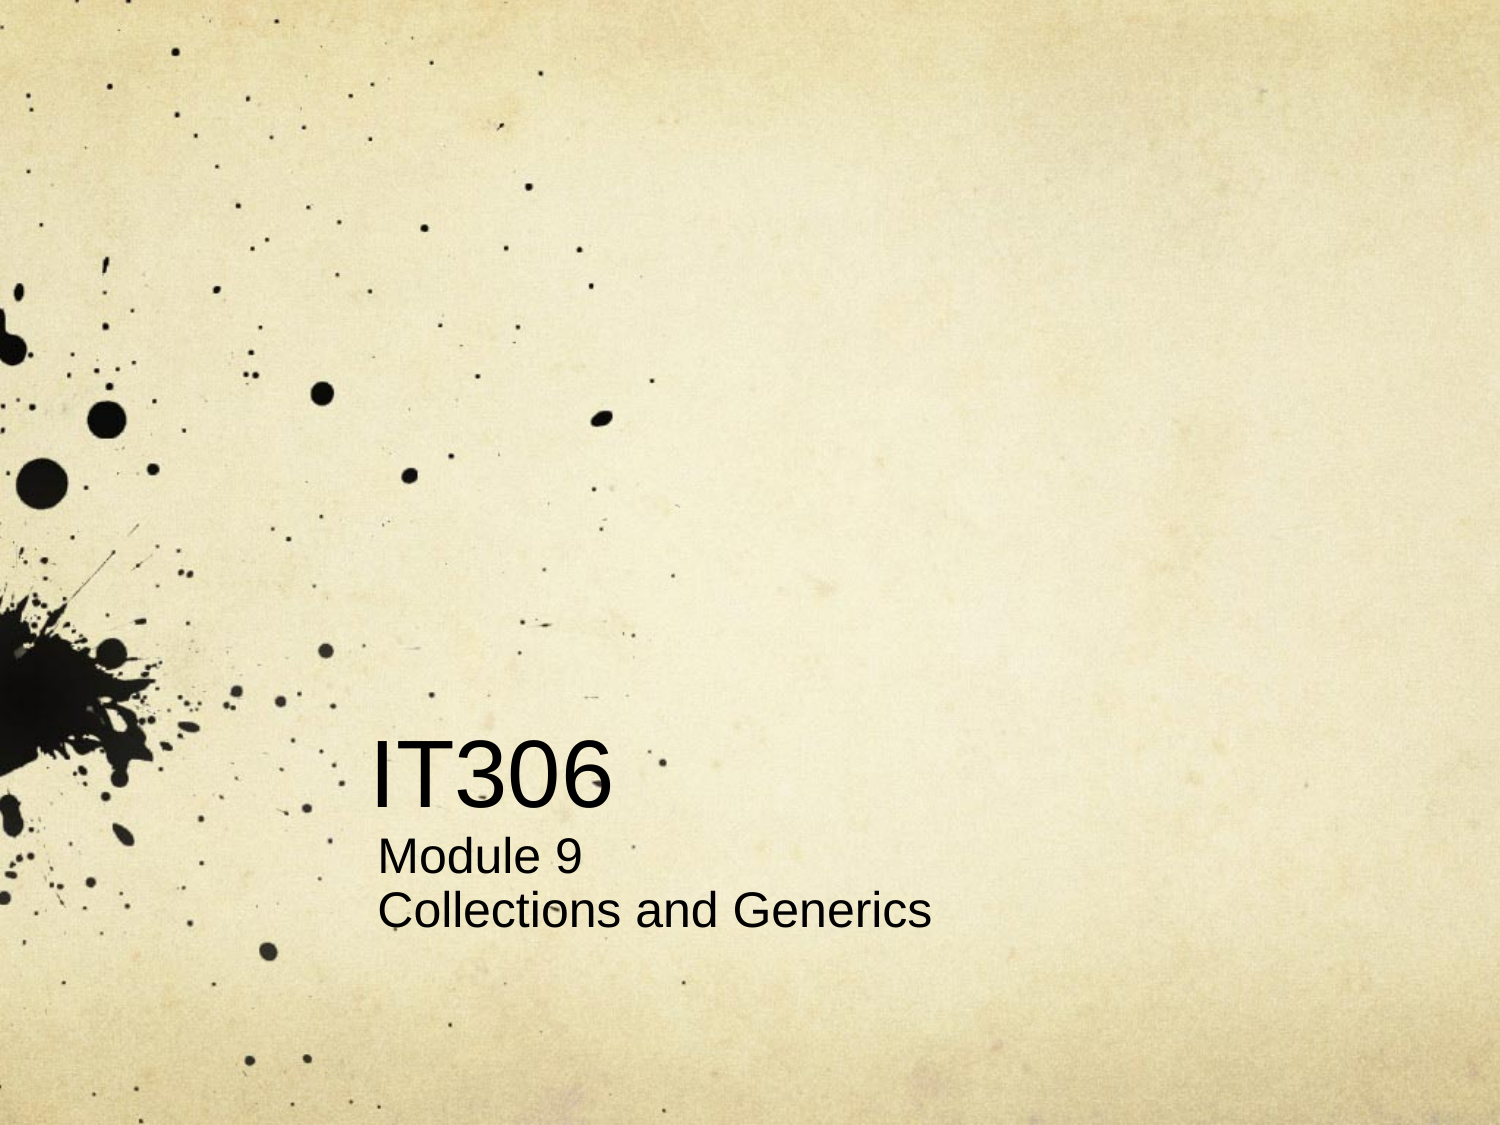

# IT306
Module 9
Collections and Generics